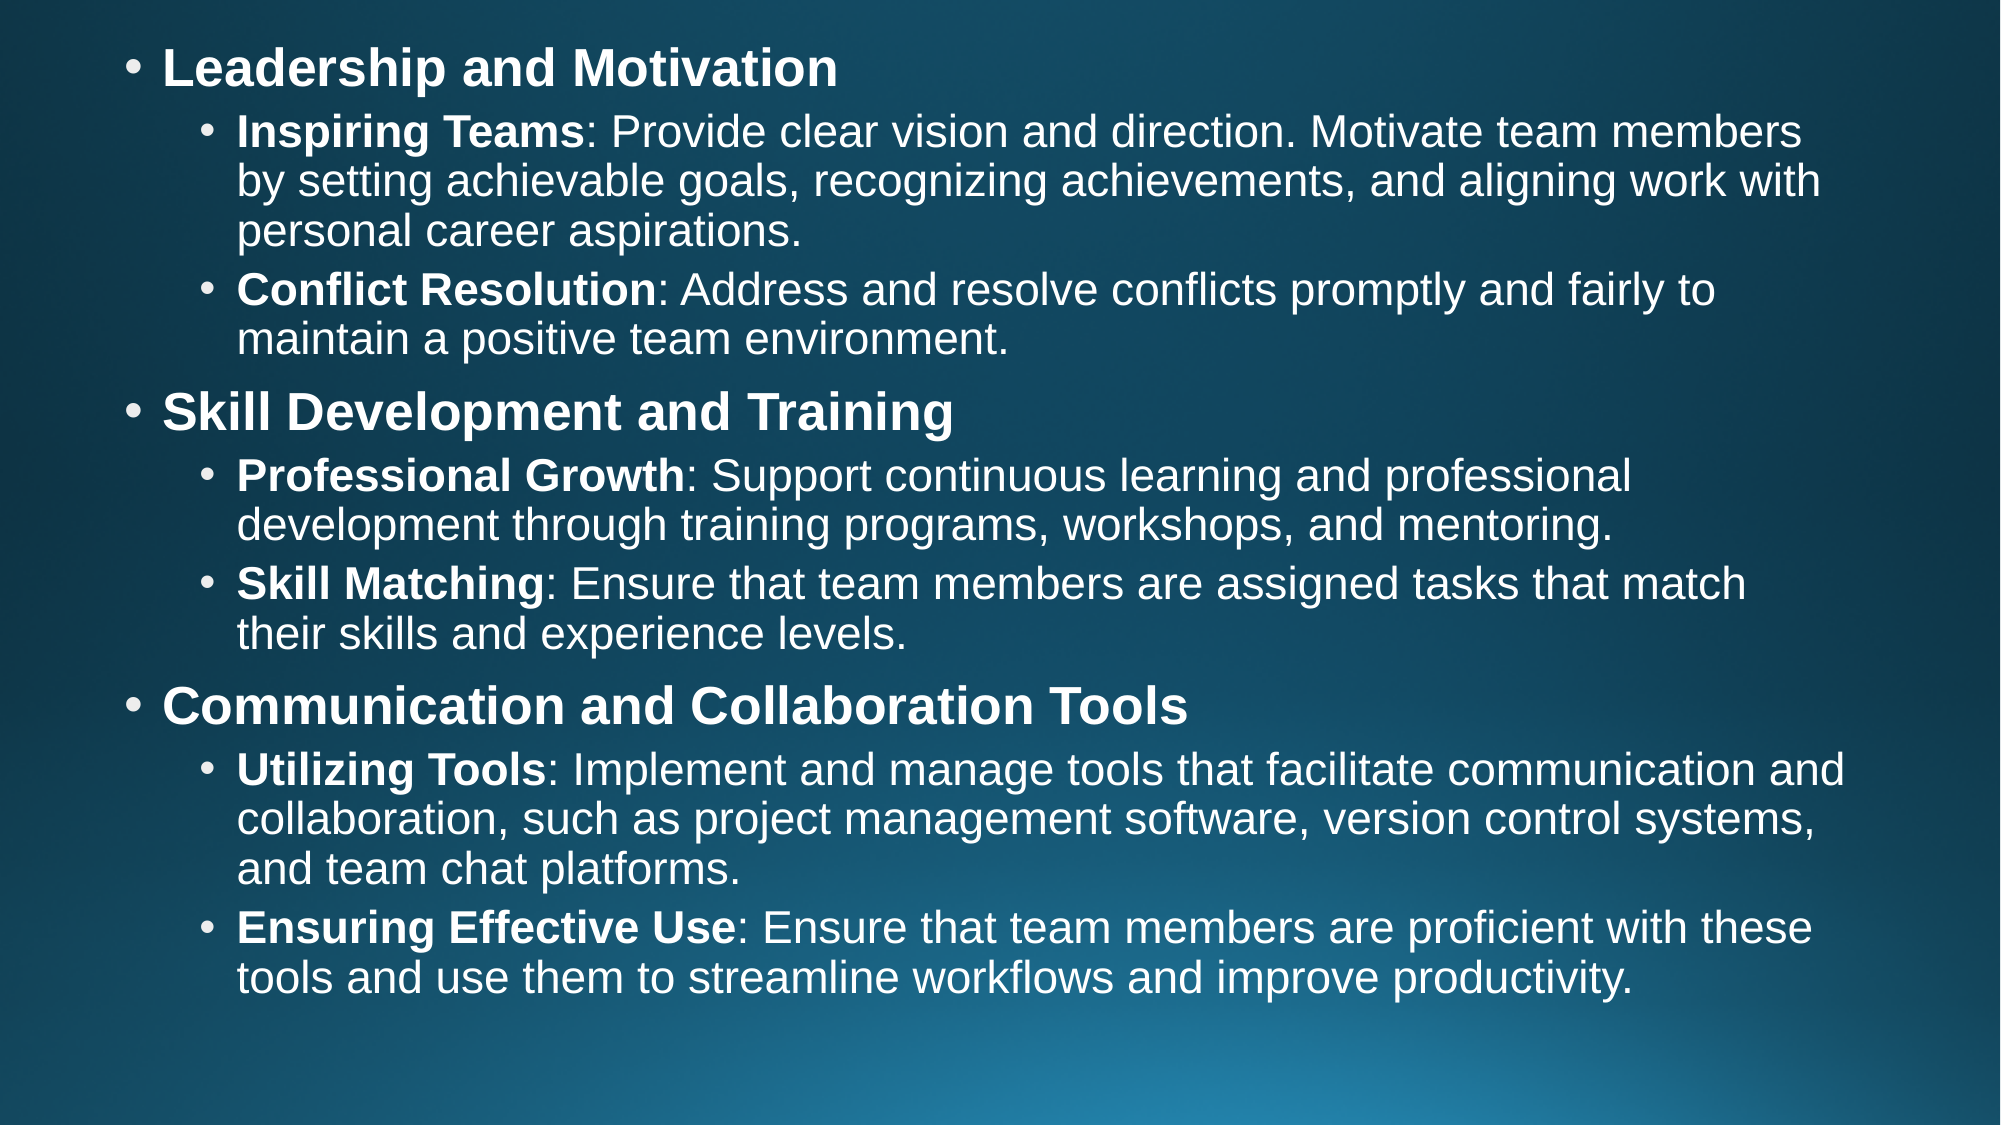

Leadership and Motivation
Inspiring Teams: Provide clear vision and direction. Motivate team members by setting achievable goals, recognizing achievements, and aligning work with personal career aspirations.
Conflict Resolution: Address and resolve conflicts promptly and fairly to maintain a positive team environment.
Skill Development and Training
Professional Growth: Support continuous learning and professional development through training programs, workshops, and mentoring.
Skill Matching: Ensure that team members are assigned tasks that match their skills and experience levels.
Communication and Collaboration Tools
Utilizing Tools: Implement and manage tools that facilitate communication and collaboration, such as project management software, version control systems, and team chat platforms.
Ensuring Effective Use: Ensure that team members are proficient with these tools and use them to streamline workflows and improve productivity.